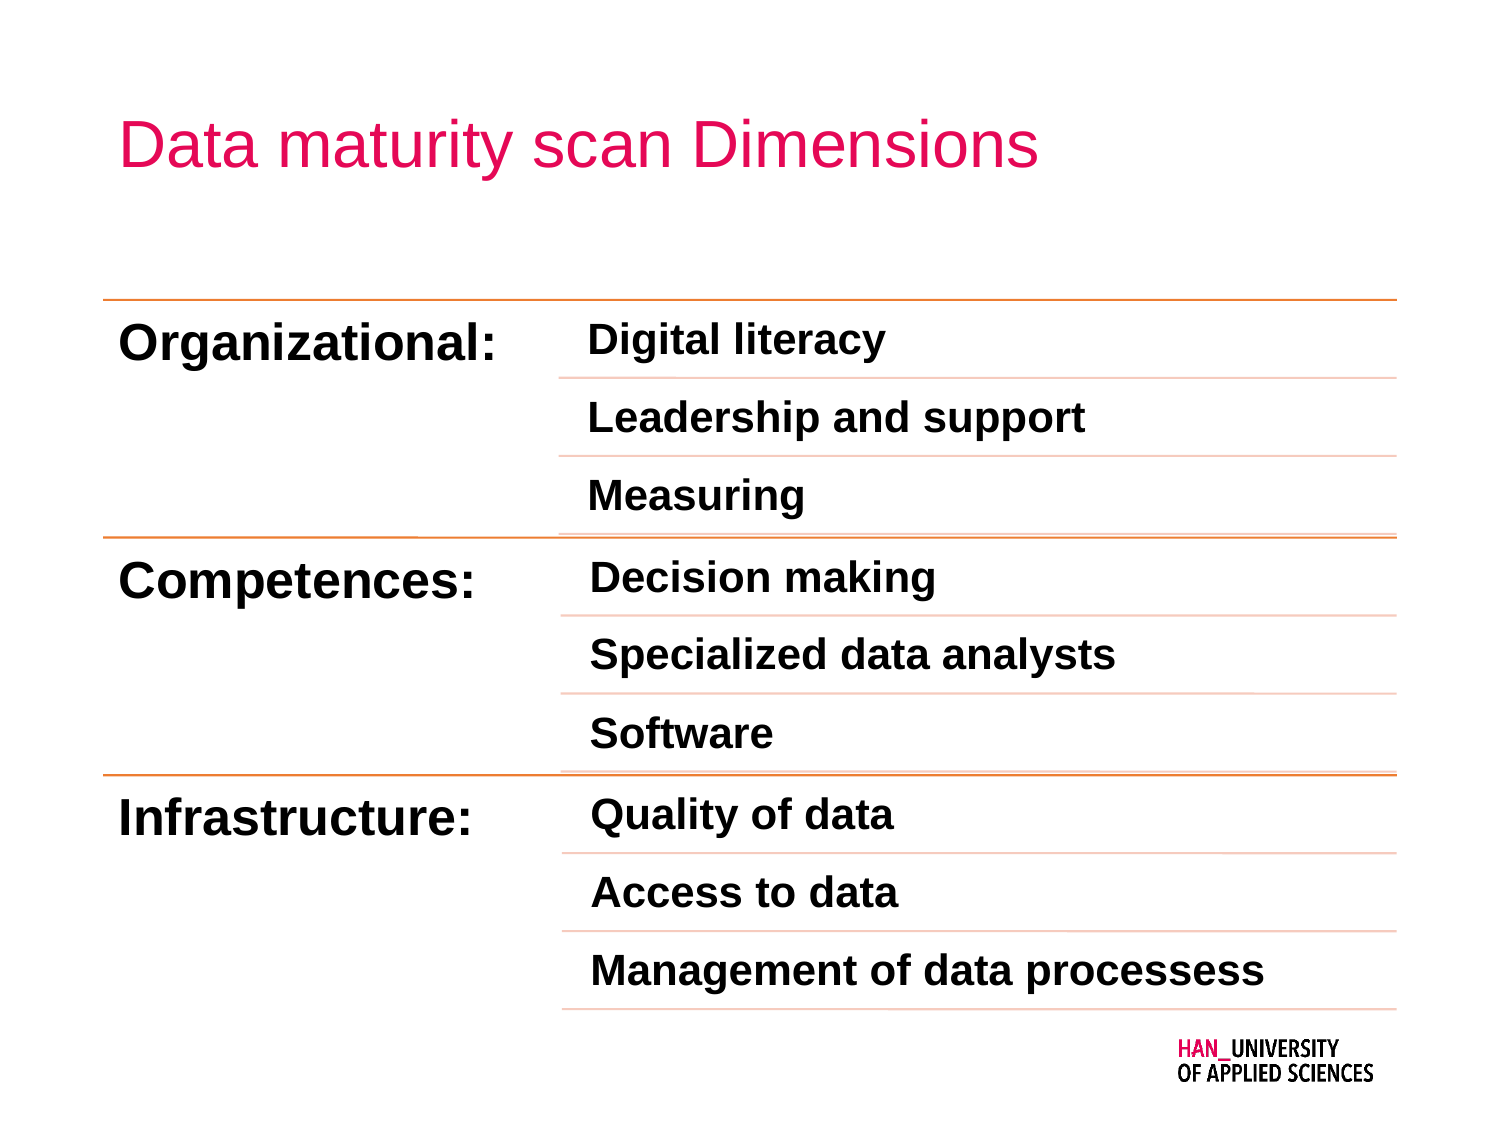

# Data maturity scan Dimensions
Organizational:
Digital literacy
Leadership and support
Measuring
Competences:
Decision making
Specialized data analysts
Software
Infrastructure:
Quality of data
Access to data
Management of data processess